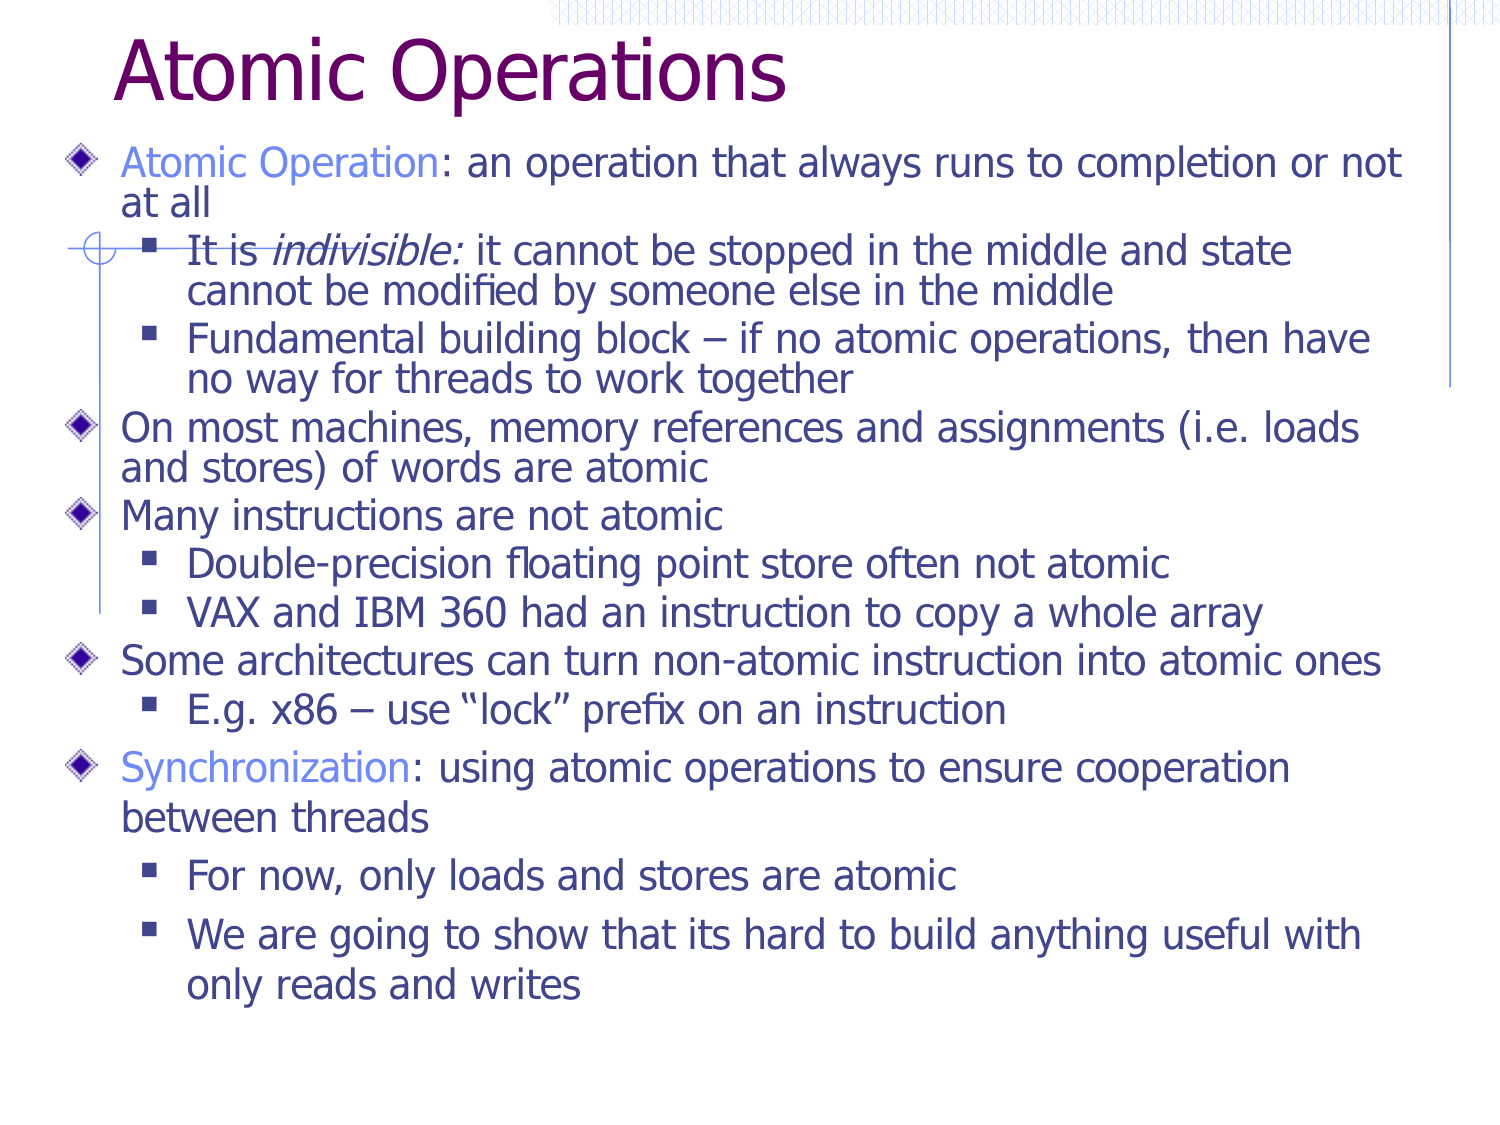

# Atomic Operations
Atomic Operation: an operation that always runs to completion or not at all
It is indivisible: it cannot be stopped in the middle and state cannot be modified by someone else in the middle
Fundamental building block – if no atomic operations, then have no way for threads to work together
On most machines, memory references and assignments (i.e. loads and stores) of words are atomic
Many instructions are not atomic
Double-precision floating point store often not atomic
VAX and IBM 360 had an instruction to copy a whole array
Some architectures can turn non-atomic instruction into atomic ones
E.g. x86 – use “lock” prefix on an instruction
Synchronization: using atomic operations to ensure cooperation between threads
For now, only loads and stores are atomic
We are going to show that its hard to build anything useful with only reads and writes